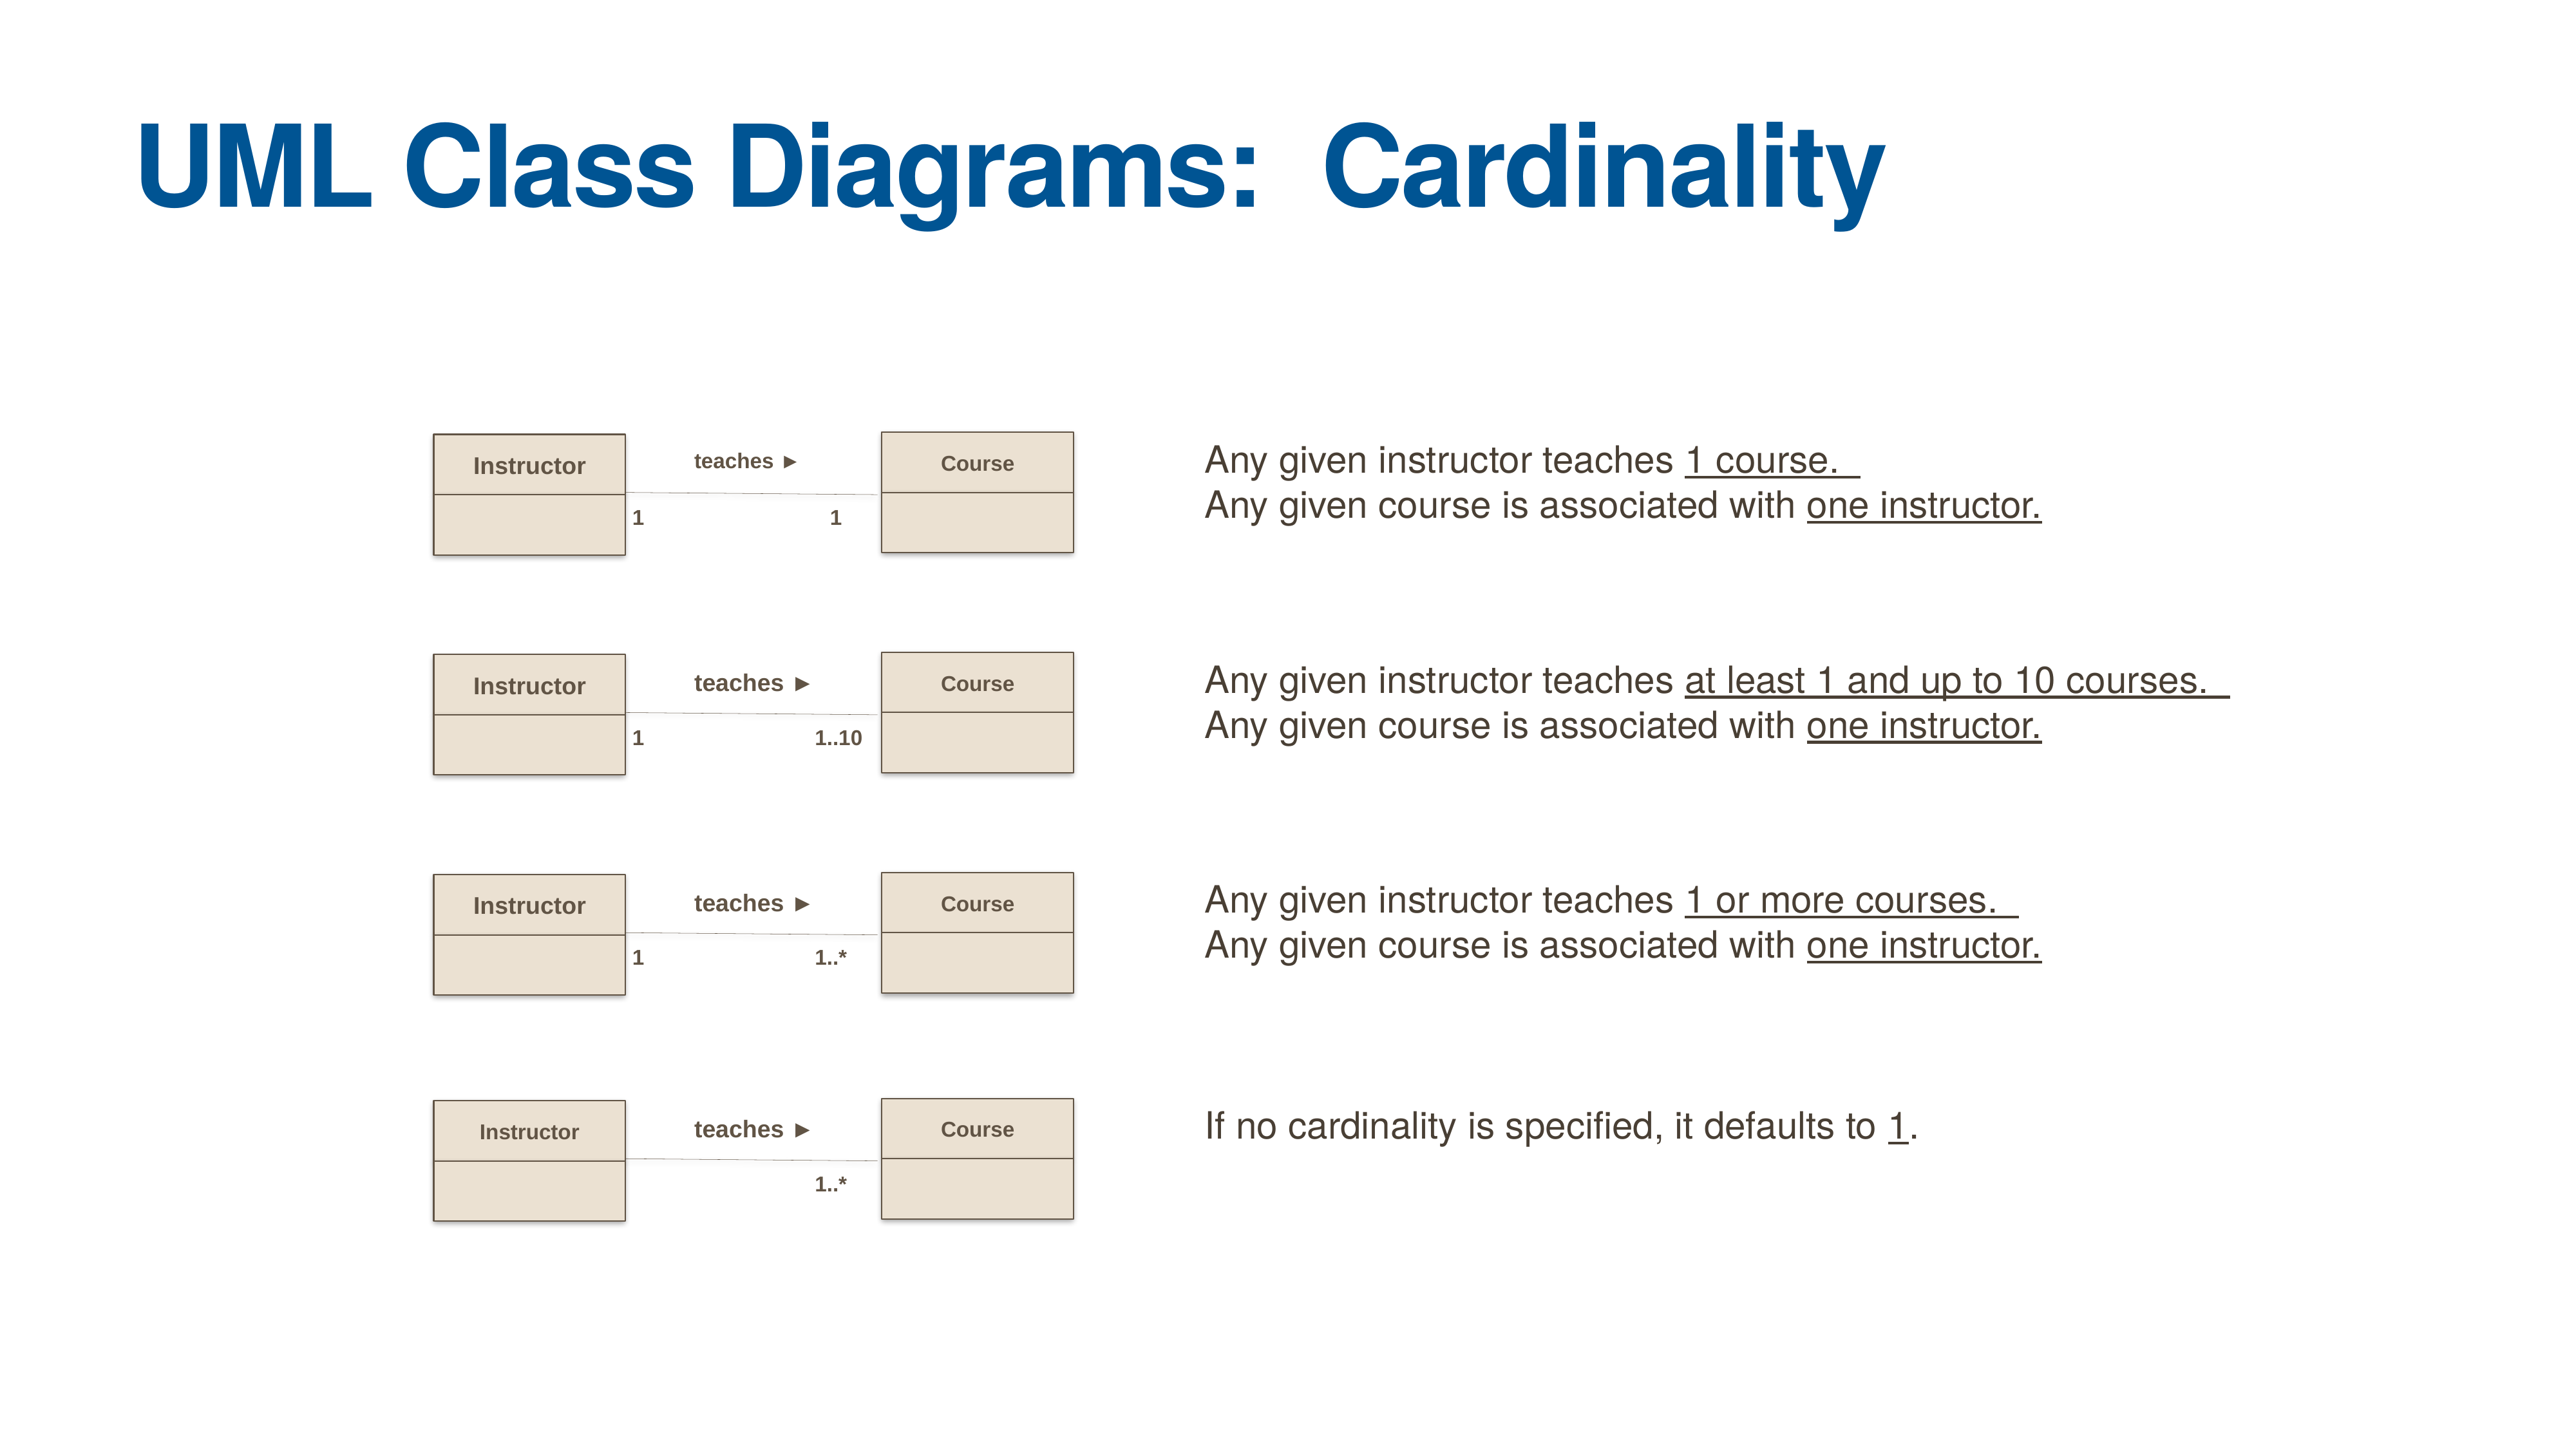

# UML Class Diagrams:  Cardinality

Any given instructor teaches 1 course.
Any given course is associated with one instructor.

Course

Instructor

1
1
teaches ►
Any given instructor teaches at least 1 and up to 10 courses.
Any given course is associated with one instructor.

Course

Instructor

1
1..10
teaches ►
Any given instructor teaches 1 or more courses.
Any given course is associated with one instructor.

Course

Instructor

1
1..*
teaches ►
If no cardinality is specified, it defaults to 1.

Course

Instructor

1..*
teaches ►